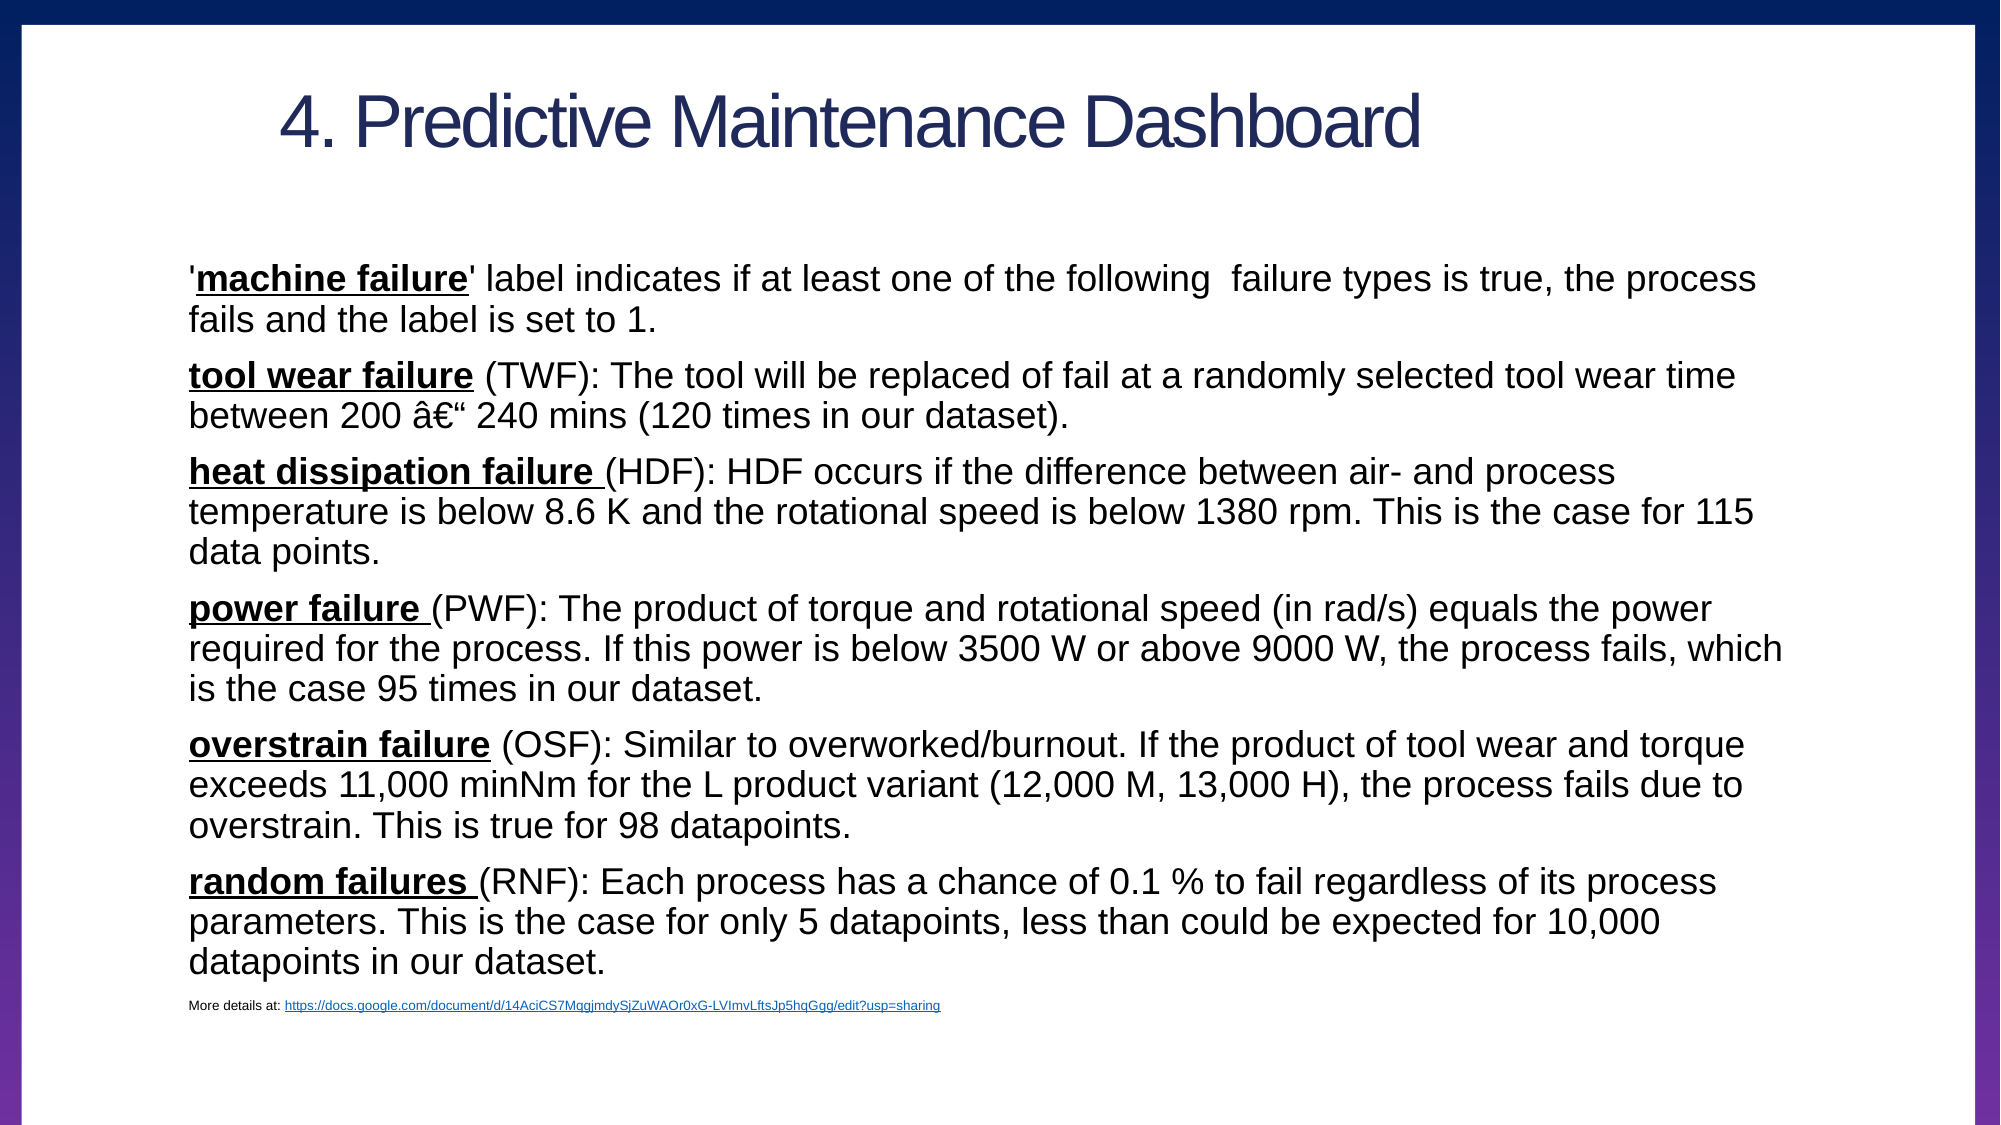

4. Predictive Maintenance Dashboard
'machine failure' label indicates if at least one of the following  failure types is true, the process fails and the label is set to 1.
tool wear failure (TWF): The tool will be replaced of fail at a randomly selected tool wear time between 200 â€“ 240 mins (120 times in our dataset).
heat dissipation failure (HDF): HDF occurs if the difference between air- and process temperature is below 8.6 K and the rotational speed is below 1380 rpm. This is the case for 115 data points.
power failure (PWF): The product of torque and rotational speed (in rad/s) equals the power required for the process. If this power is below 3500 W or above 9000 W, the process fails, which is the case 95 times in our dataset.
overstrain failure (OSF): Similar to overworked/burnout. If the product of tool wear and torque exceeds 11,000 minNm for the L product variant (12,000 M, 13,000 H), the process fails due to overstrain. This is true for 98 datapoints.
random failures (RNF): Each process has a chance of 0.1 % to fail regardless of its process parameters. This is the case for only 5 datapoints, less than could be expected for 10,000 datapoints in our dataset.
More details at: https://docs.google.com/document/d/14AciCS7MqgjmdySjZuWAOr0xG-LVImvLftsJp5hqGgg/edit?usp=sharing